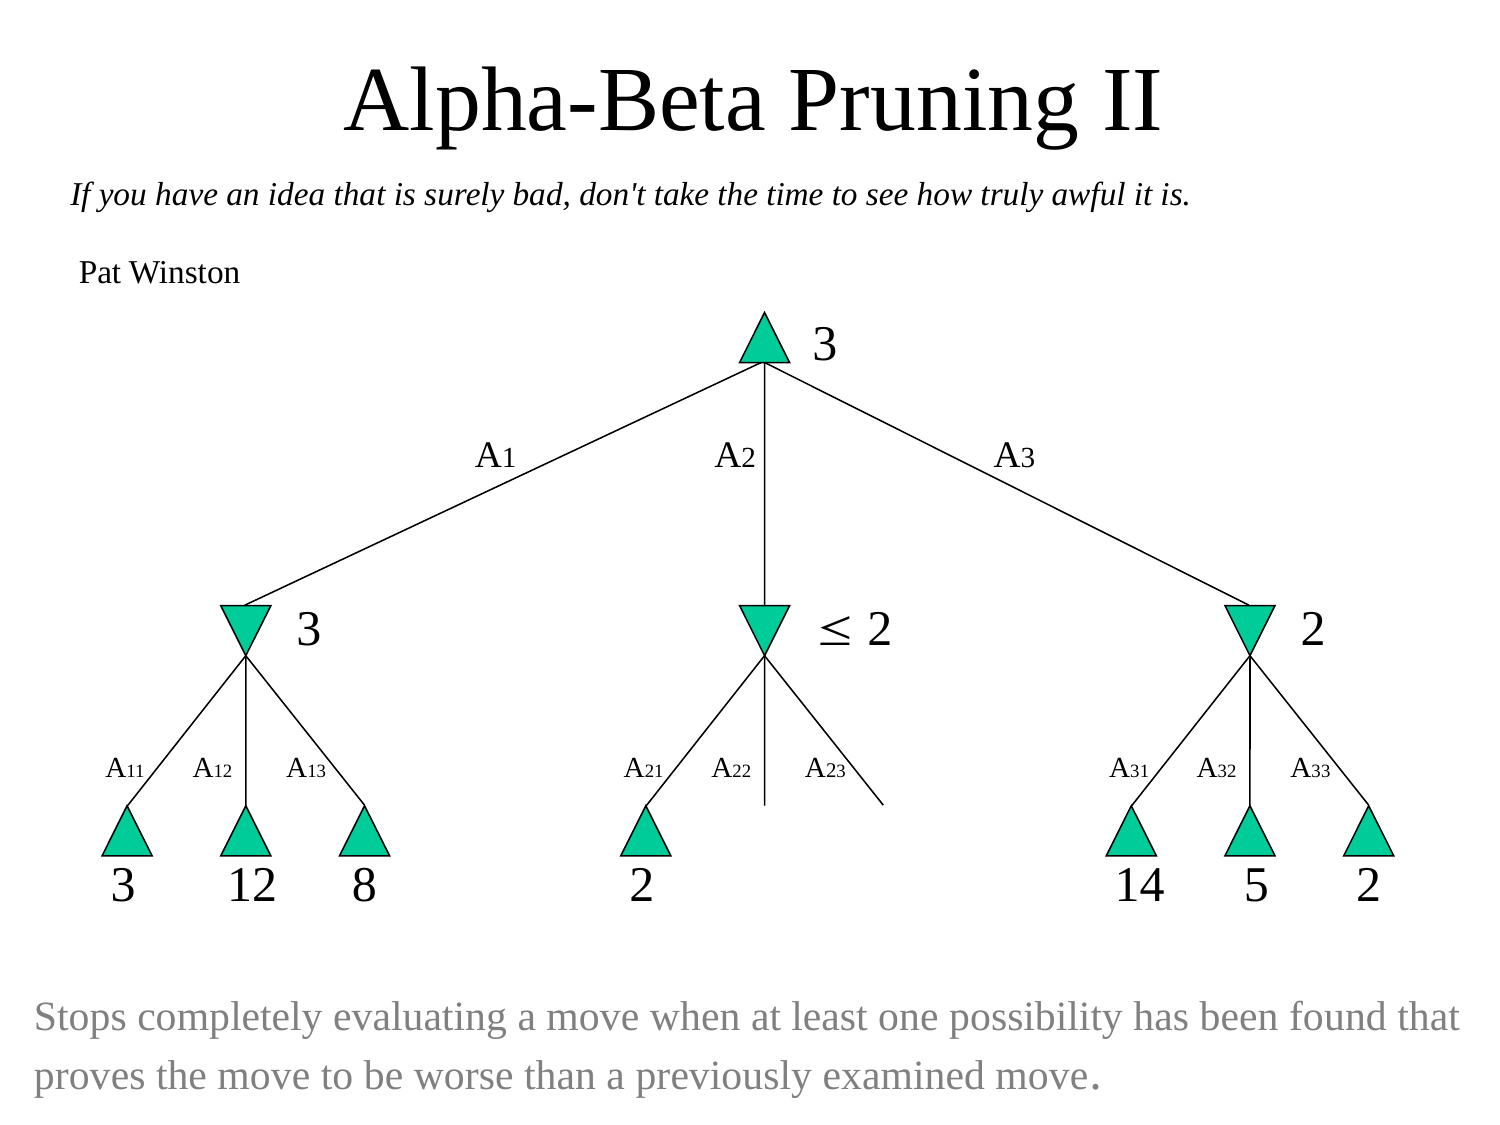

# Alpha-Beta Pruning II
If you have an idea that is surely bad, don't take the time to see how truly awful it is.
 Pat Winston

3

A1
A2
A3
3

A11
A12
A13
3
12
8
≤ 2
2

A31
A32
A33
14
5
2

A21
A22
A23

2
Stops completely evaluating a move when at least one possibility has been found that proves the move to be worse than a previously examined move.